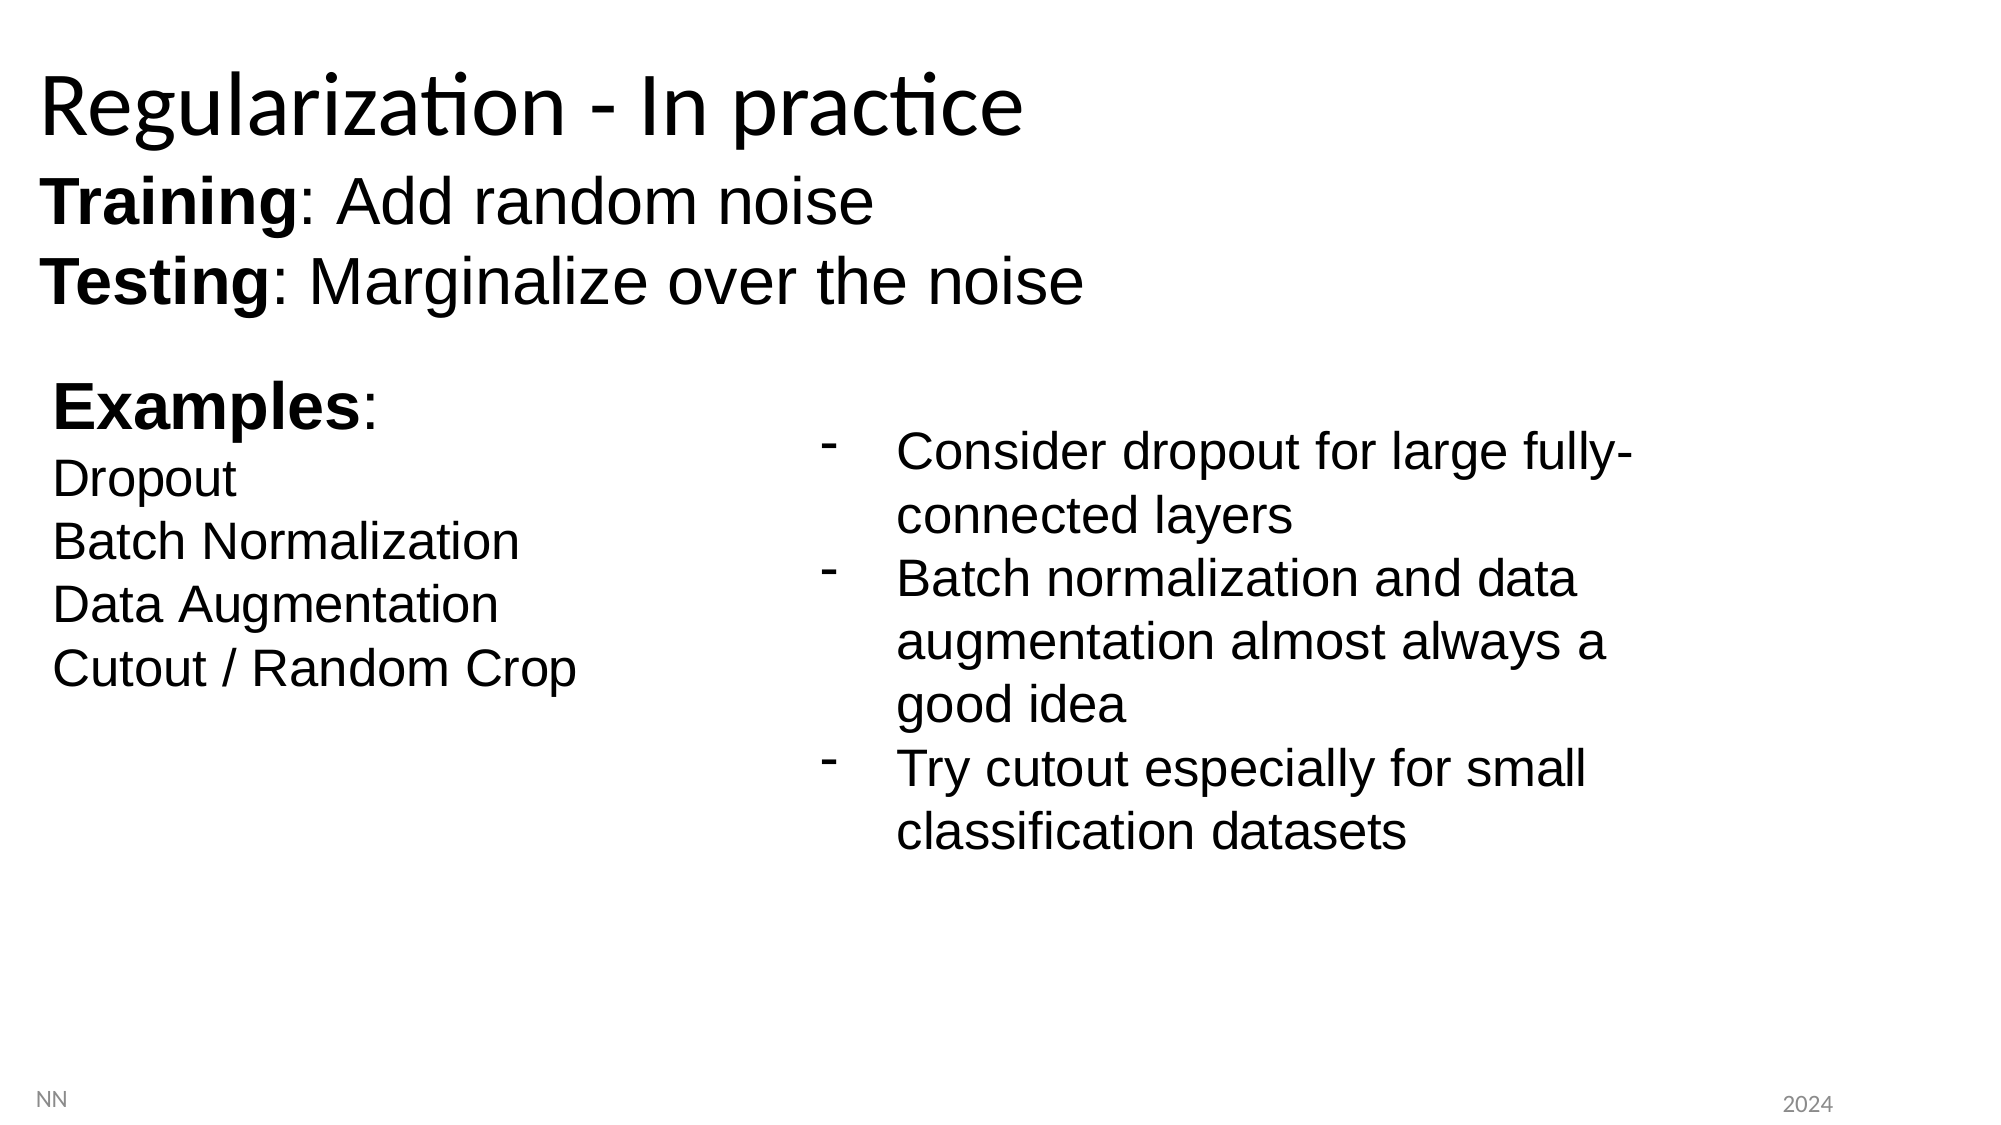

# Regularization - In practice
Training: Add random noise
Testing: Marginalize over the noise
Examples:
Dropout
Batch Normalization Data Augmentation Cutout / Random Crop
Consider dropout for large fully- connected layers
Batch normalization and data augmentation almost always a good idea
Try cutout especially for small classification datasets
81
NN
2024
NN